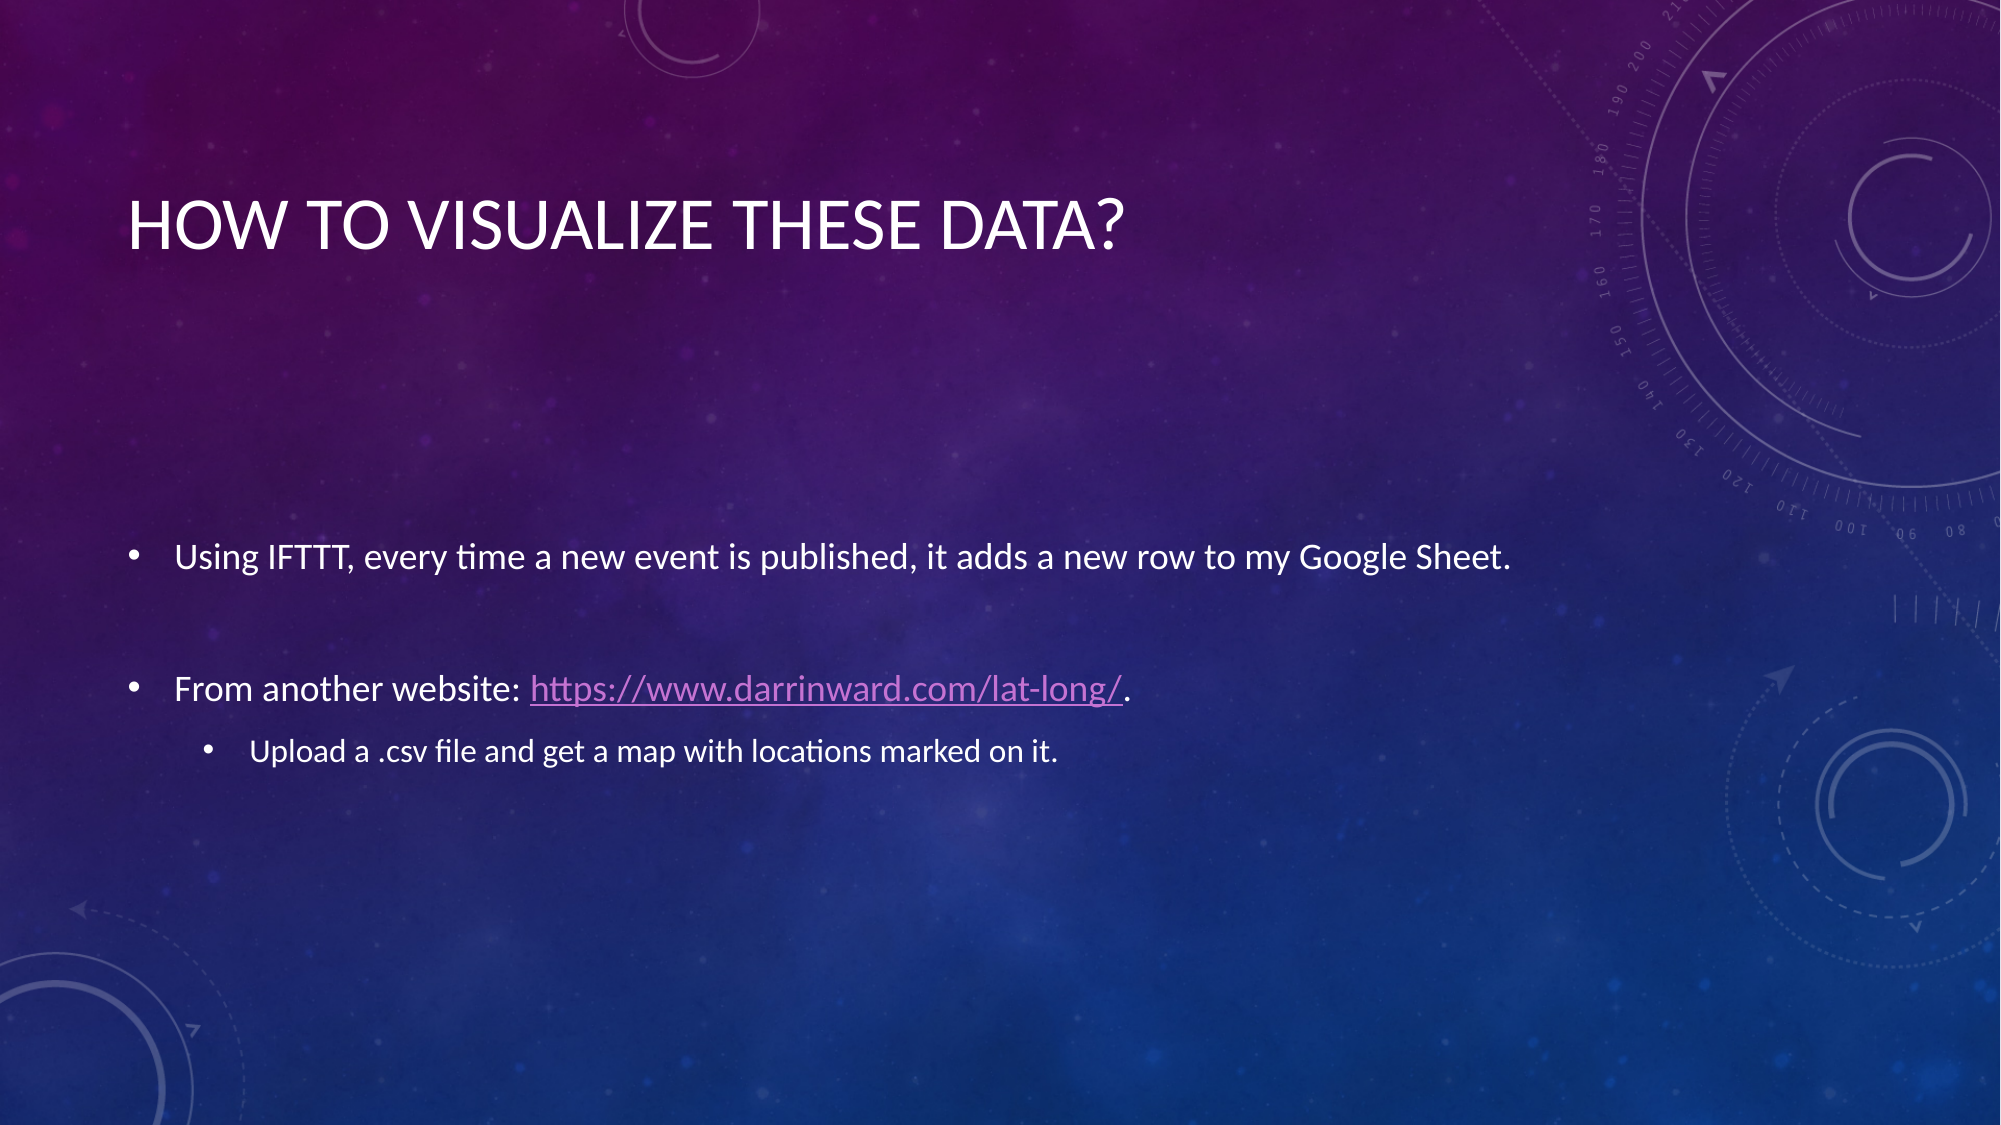

# How to visualize these data?
Using IFTTT, every time a new event is published, it adds a new row to my Google Sheet.

From another website: https://www.darrinward.com/lat-long/.
Upload a .csv file and get a map with locations marked on it.